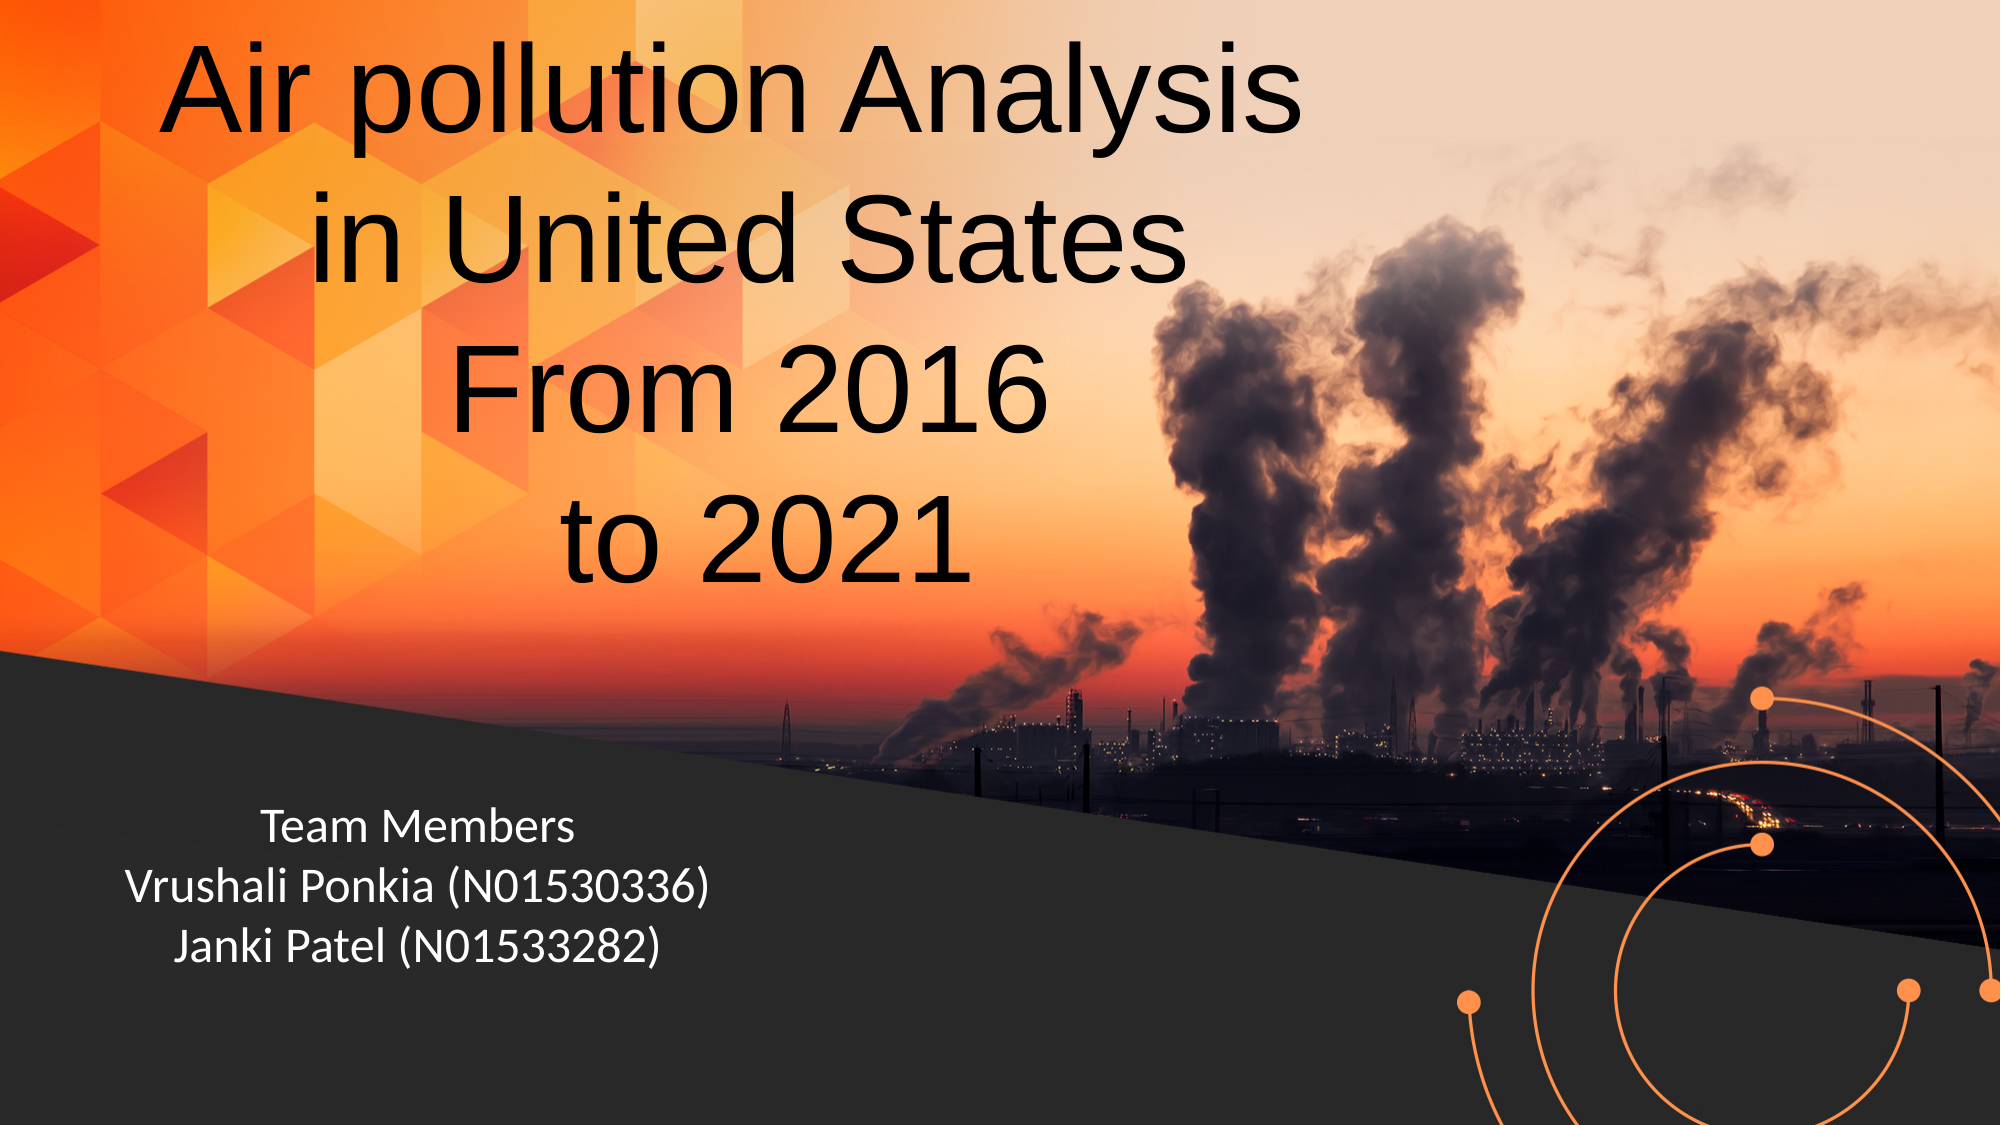

Air pollution Analysis
in United States
From 2016
to 2021
Team Members
Vrushali Ponkia (N01530336)
Janki Patel (N01533282)